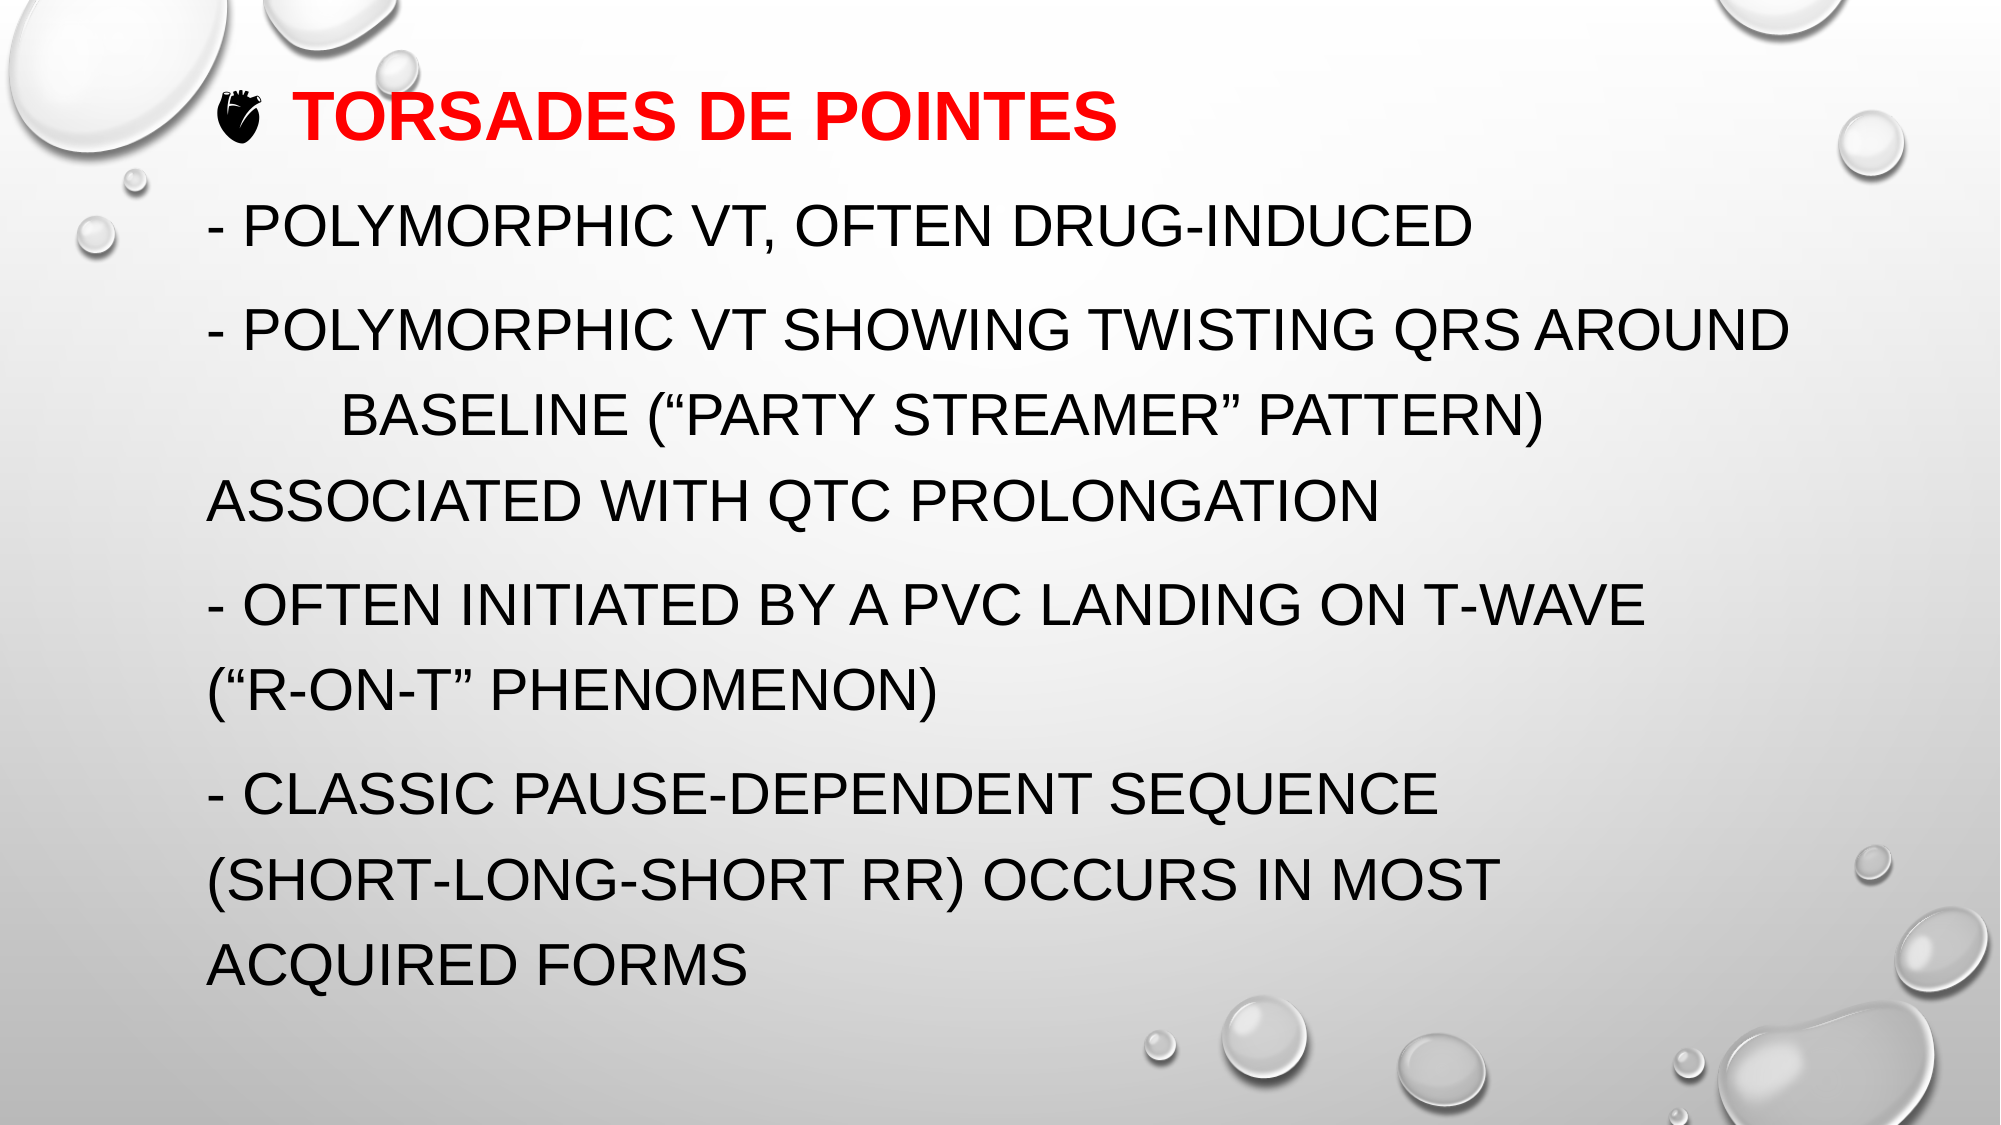

🫀 Torsades de Pointes
- Polymorphic VT, often drug-induced
- Polymorphic VT showing twisting QRS around 	baseline (“party streamer” pattern) 	associated with QTc prolongation
- Often initiated by a PVC landing on T‑wave 	(“R‑on‑T” phenomenon)
- Classic pause‑dependent sequence 	(short‑long‑short RR) occurs in most 	acquired forms